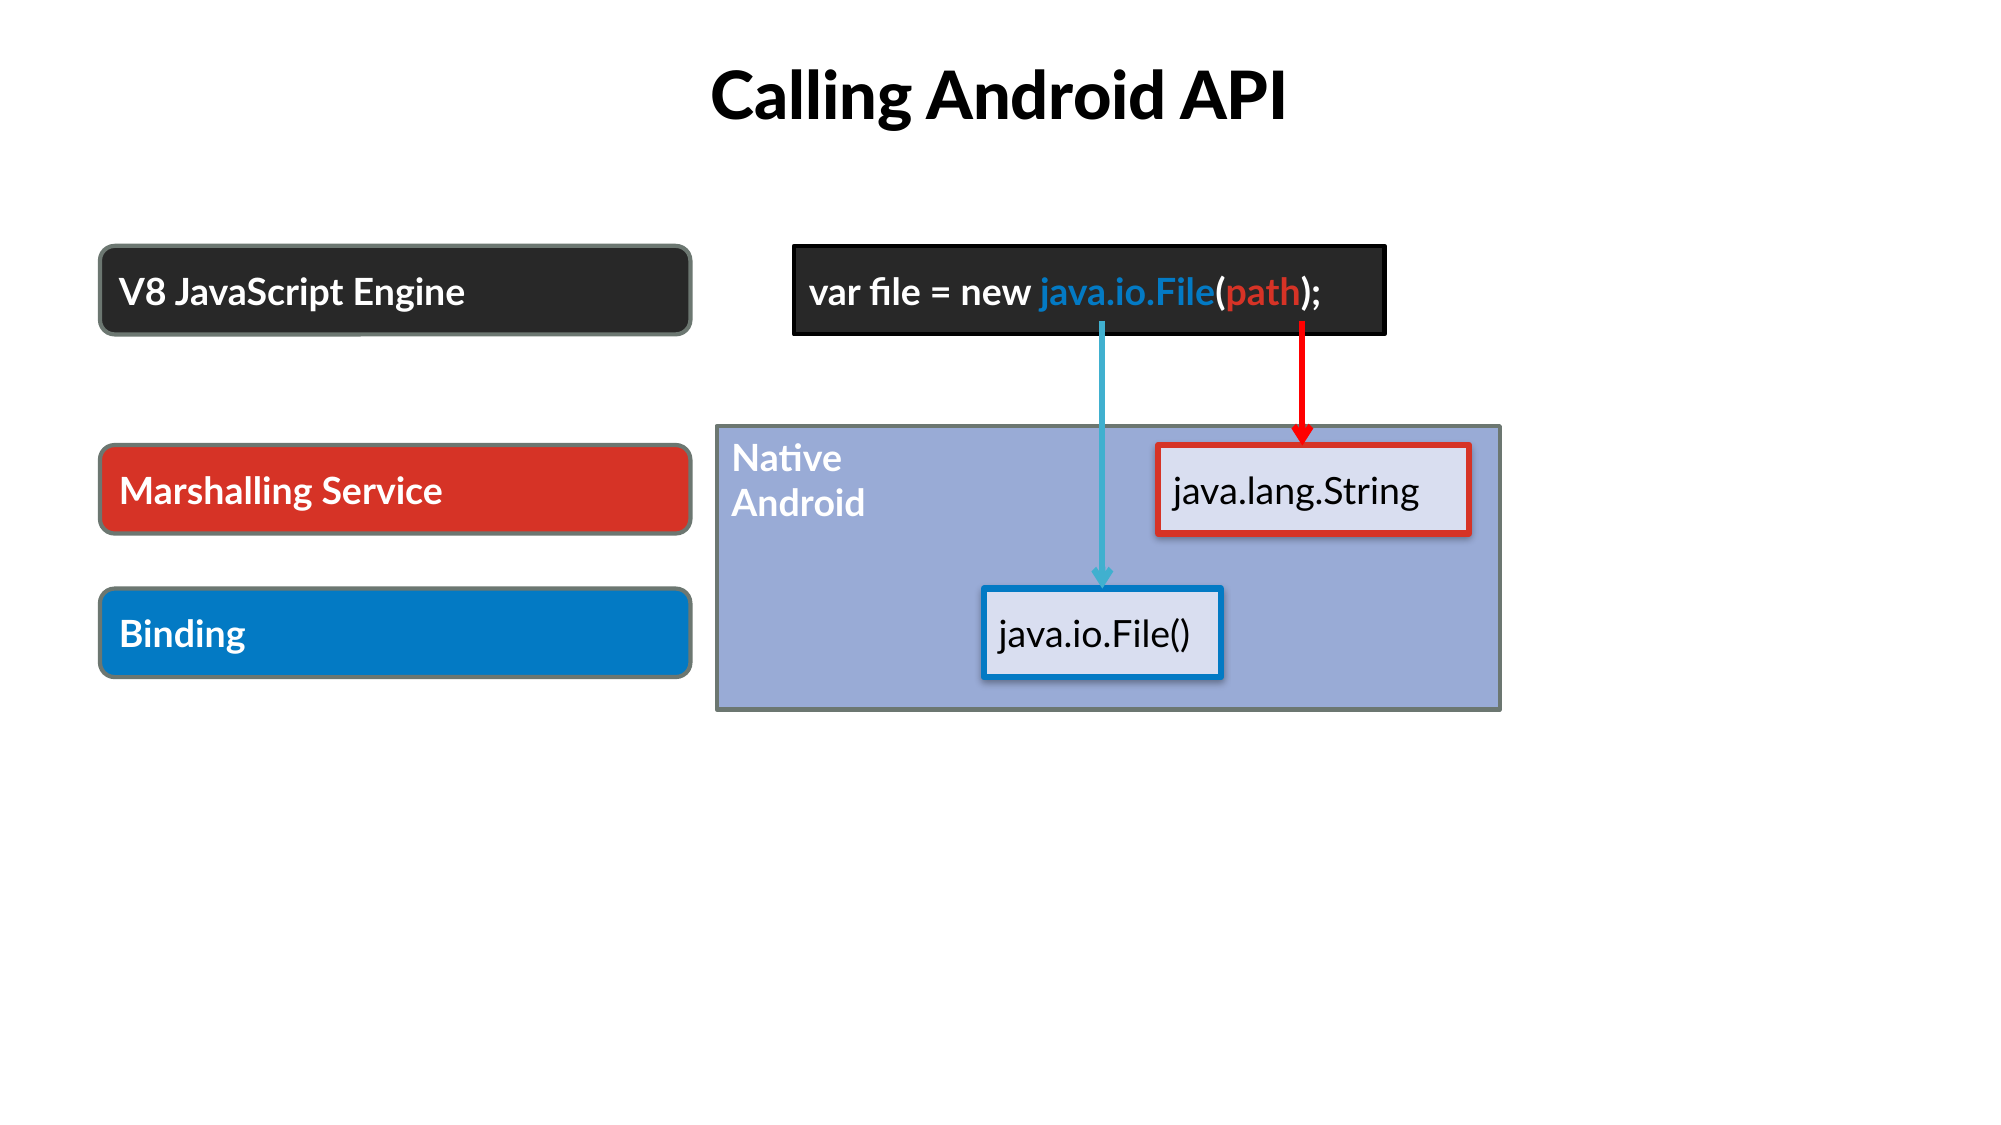

# Calling Android API
V8 JavaScript Engine
var file = new java.io.File(path);
Native
Android
Marshalling Service
java.lang.String
Binding
java.io.File()